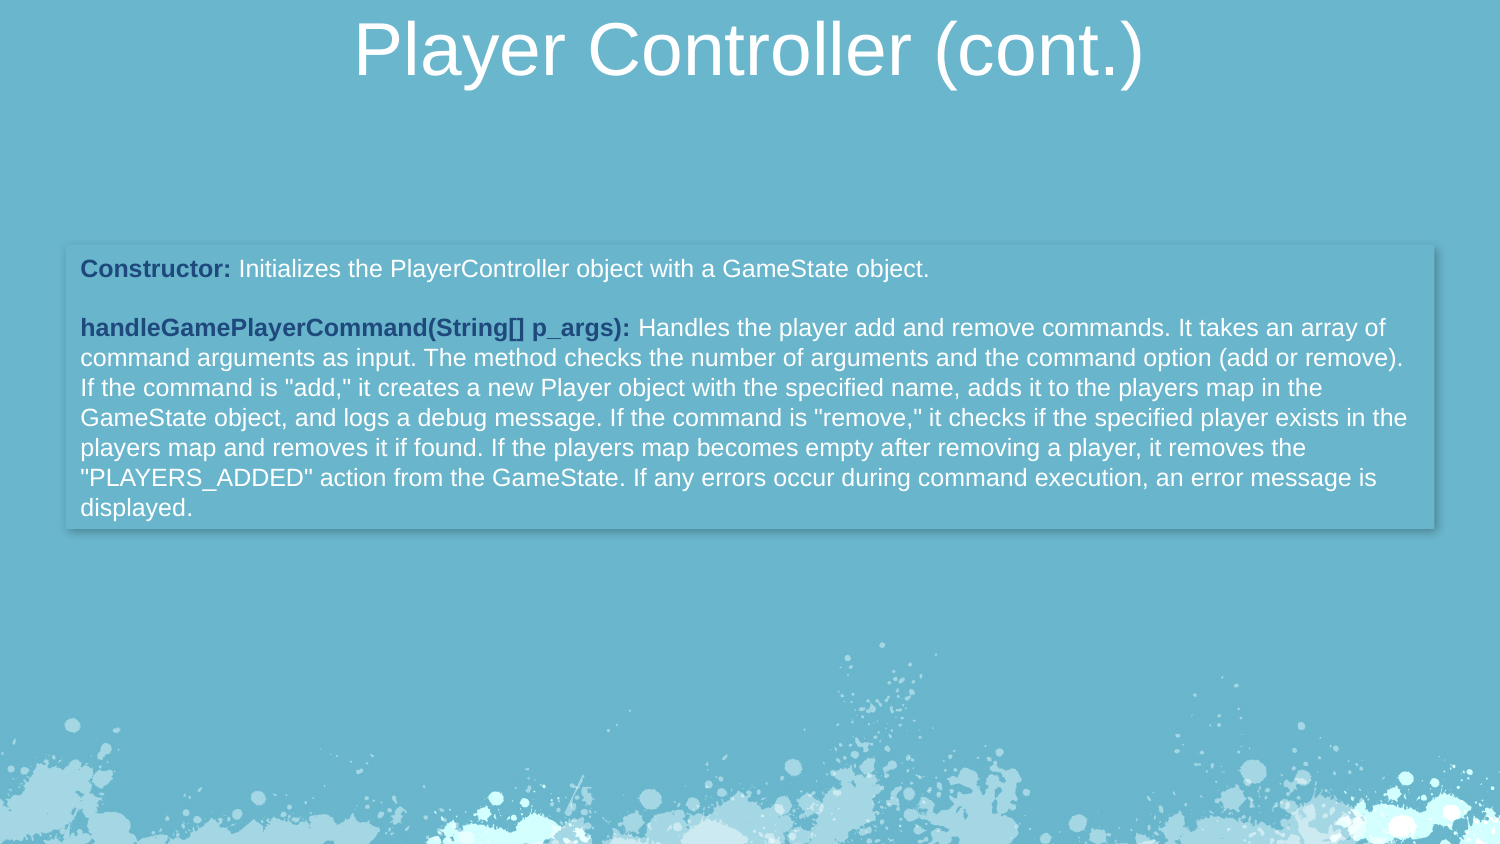

Player Controller (cont.)
Constructor: Initializes the PlayerController object with a GameState object.

handleGamePlayerCommand(String[] p_args): Handles the player add and remove commands. It takes an array of command arguments as input. The method checks the number of arguments and the command option (add or remove). If the command is "add," it creates a new Player object with the specified name, adds it to the players map in the GameState object, and logs a debug message. If the command is "remove," it checks if the specified player exists in the players map and removes it if found. If the players map becomes empty after removing a player, it removes the "PLAYERS_ADDED" action from the GameState. If any errors occur during command execution, an error message is displayed.